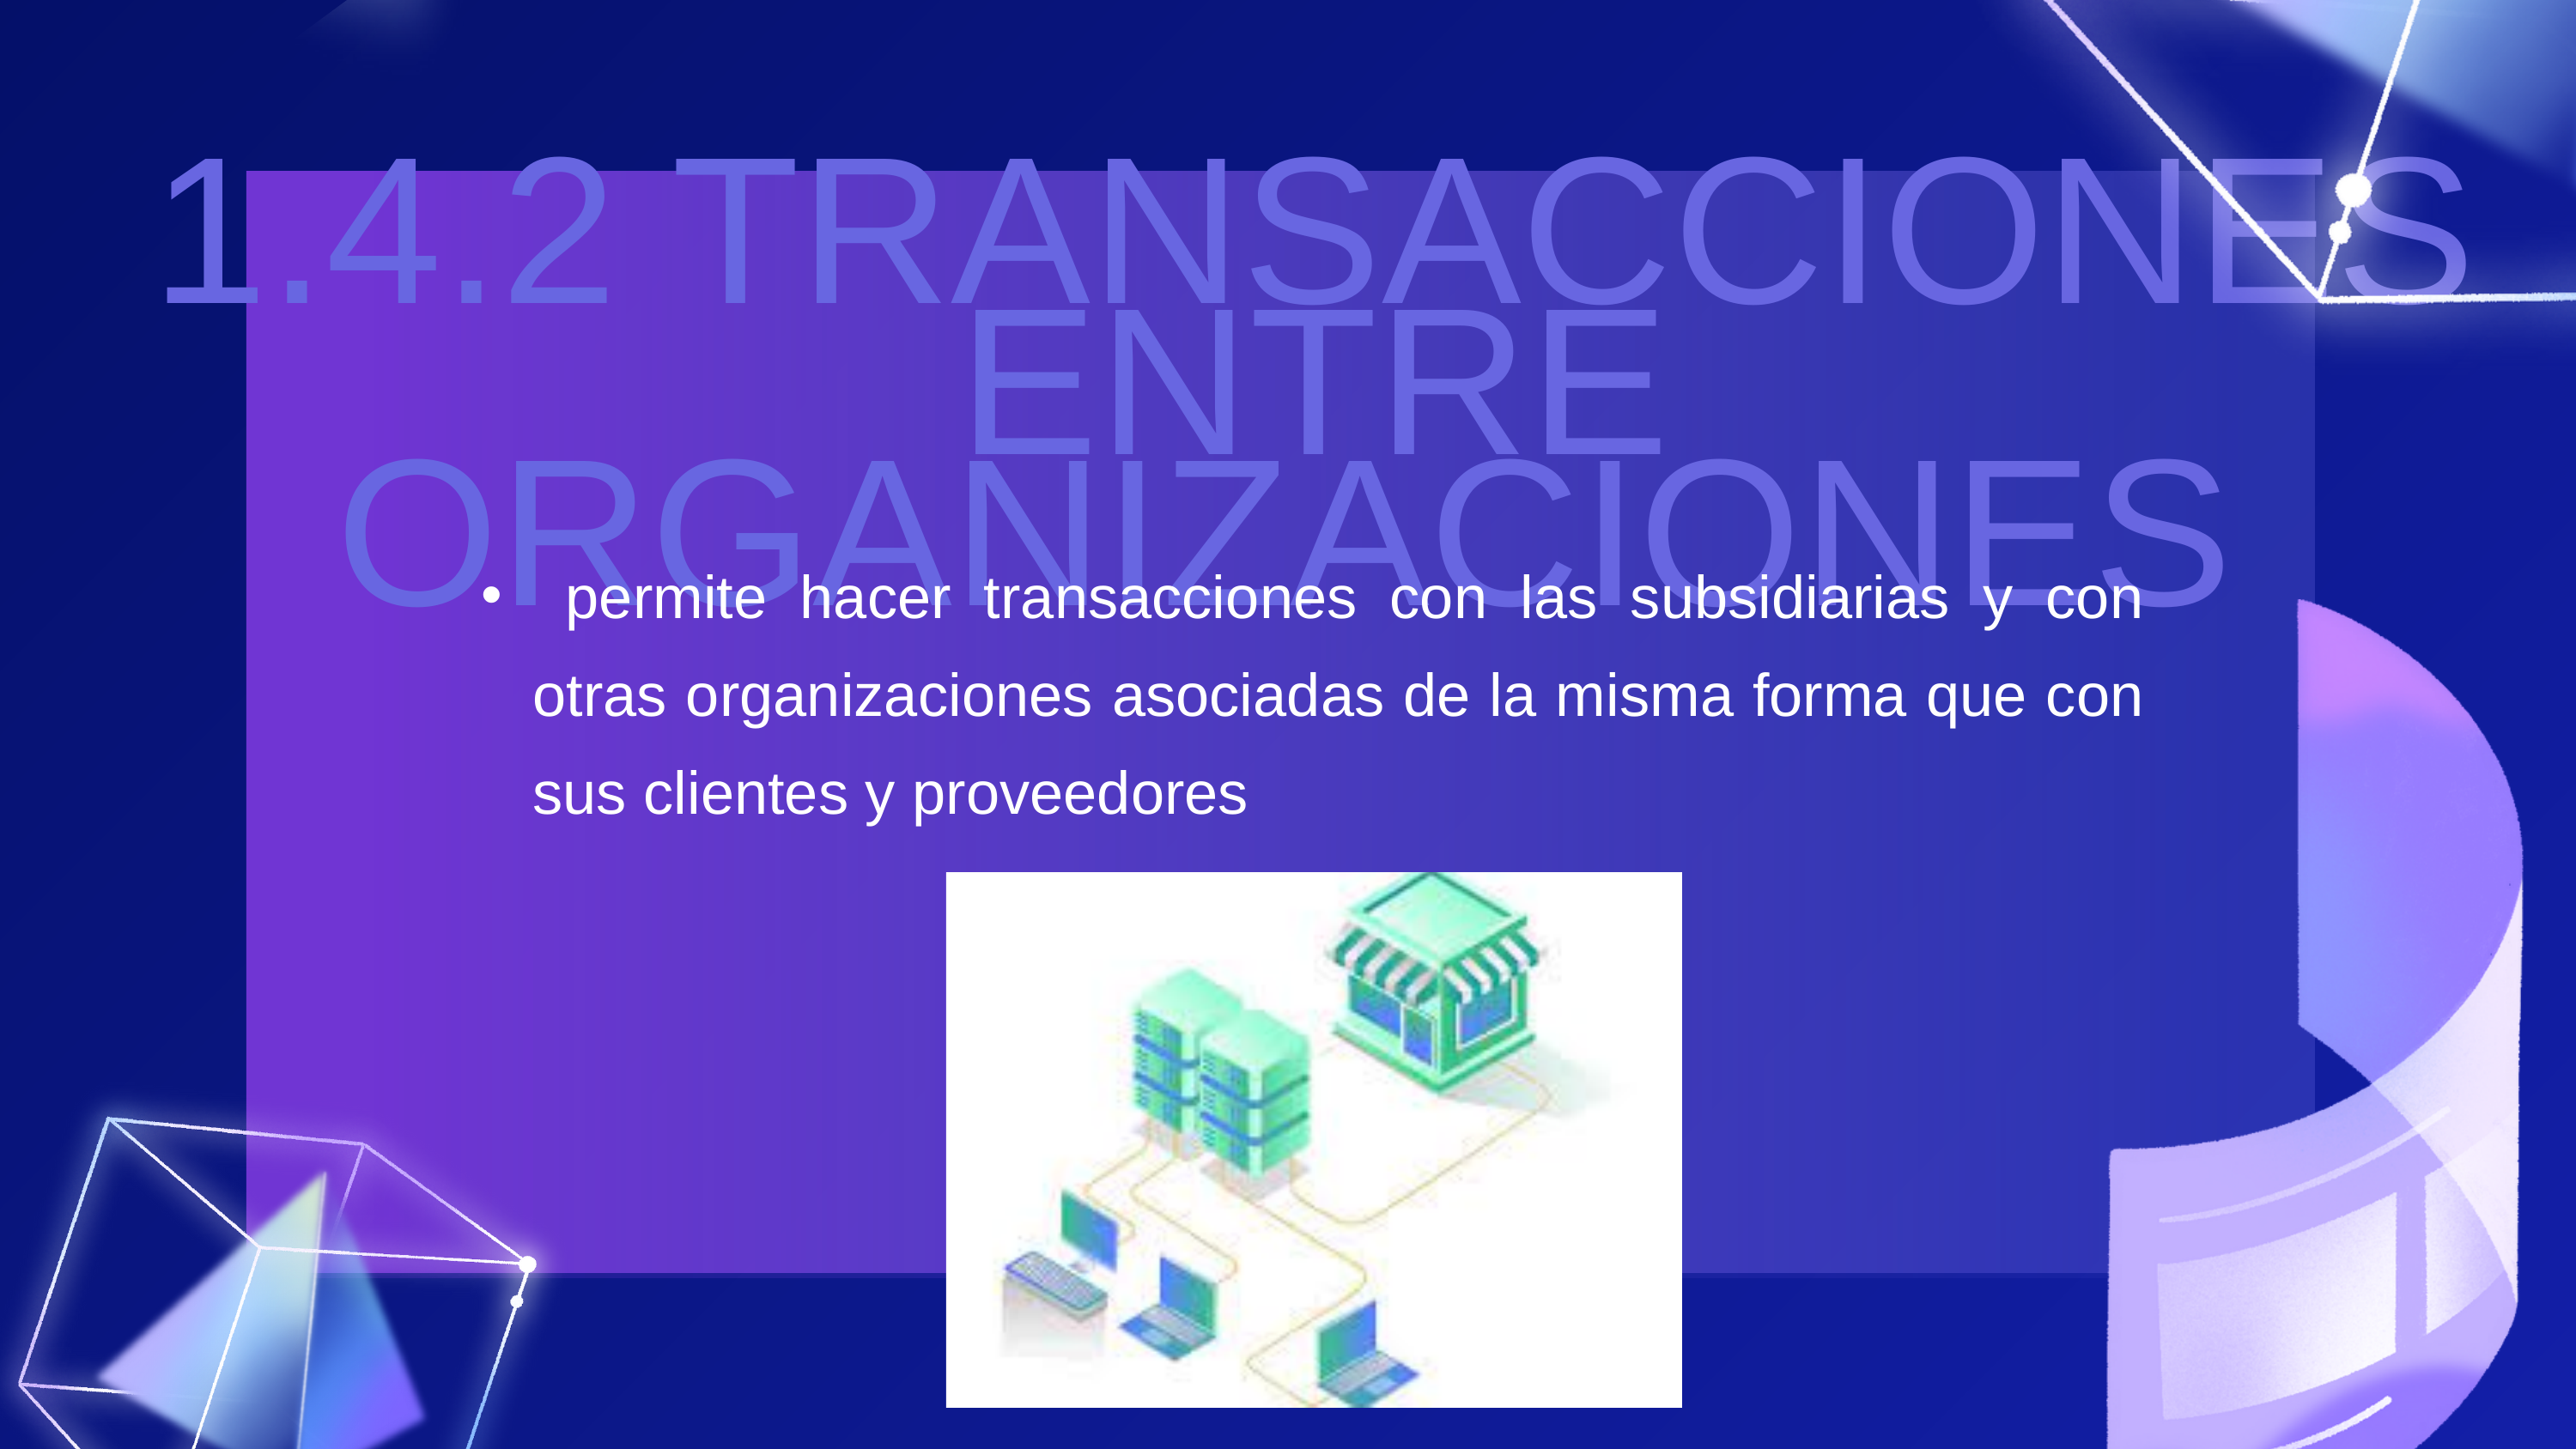

1.4.2 TRANSACCIONES ENTRE ORGANIZACIONES

 permite hacer transacciones con las subsidiarias y con otras organizaciones asociadas de la misma forma que con sus clientes y proveedores